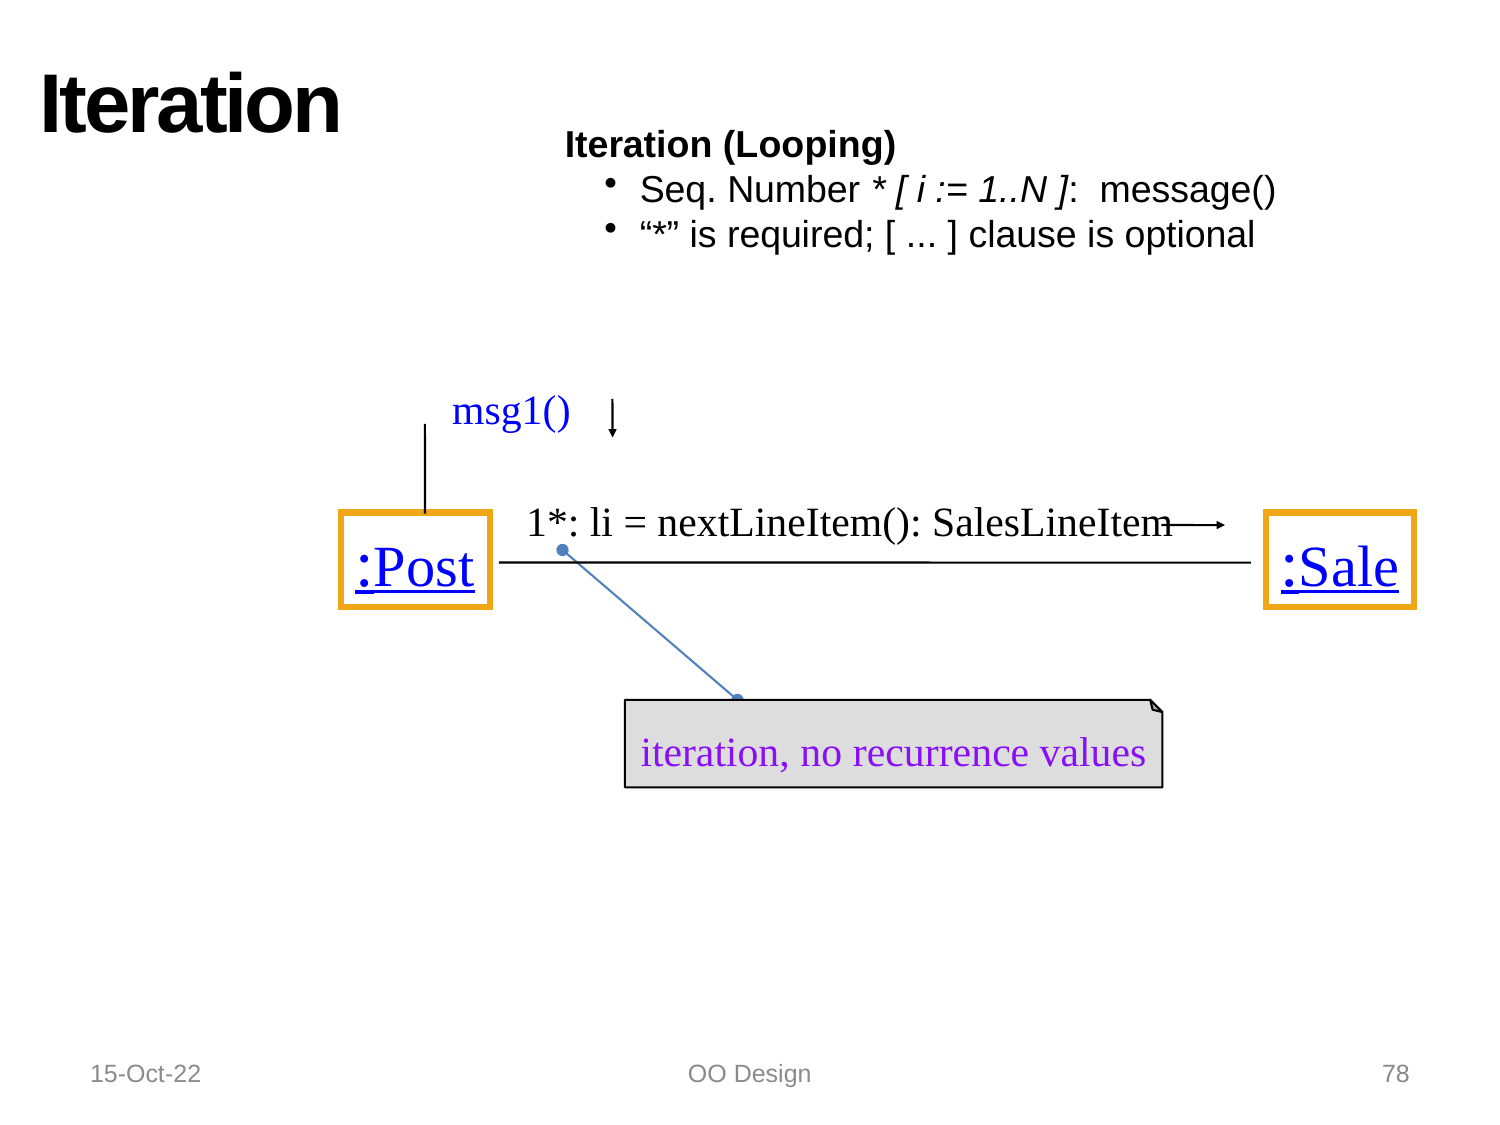

# Iteration
Iteration (Looping)
Seq. Number * [ i := 1..N ]:  message()
“*” is required; [ ... ] clause is optional
msg1()

:Post
:Sale
1*: li = nextLineItem(): SalesLineItem

iteration, no recurrence values
15-Oct-22
OO Design
78